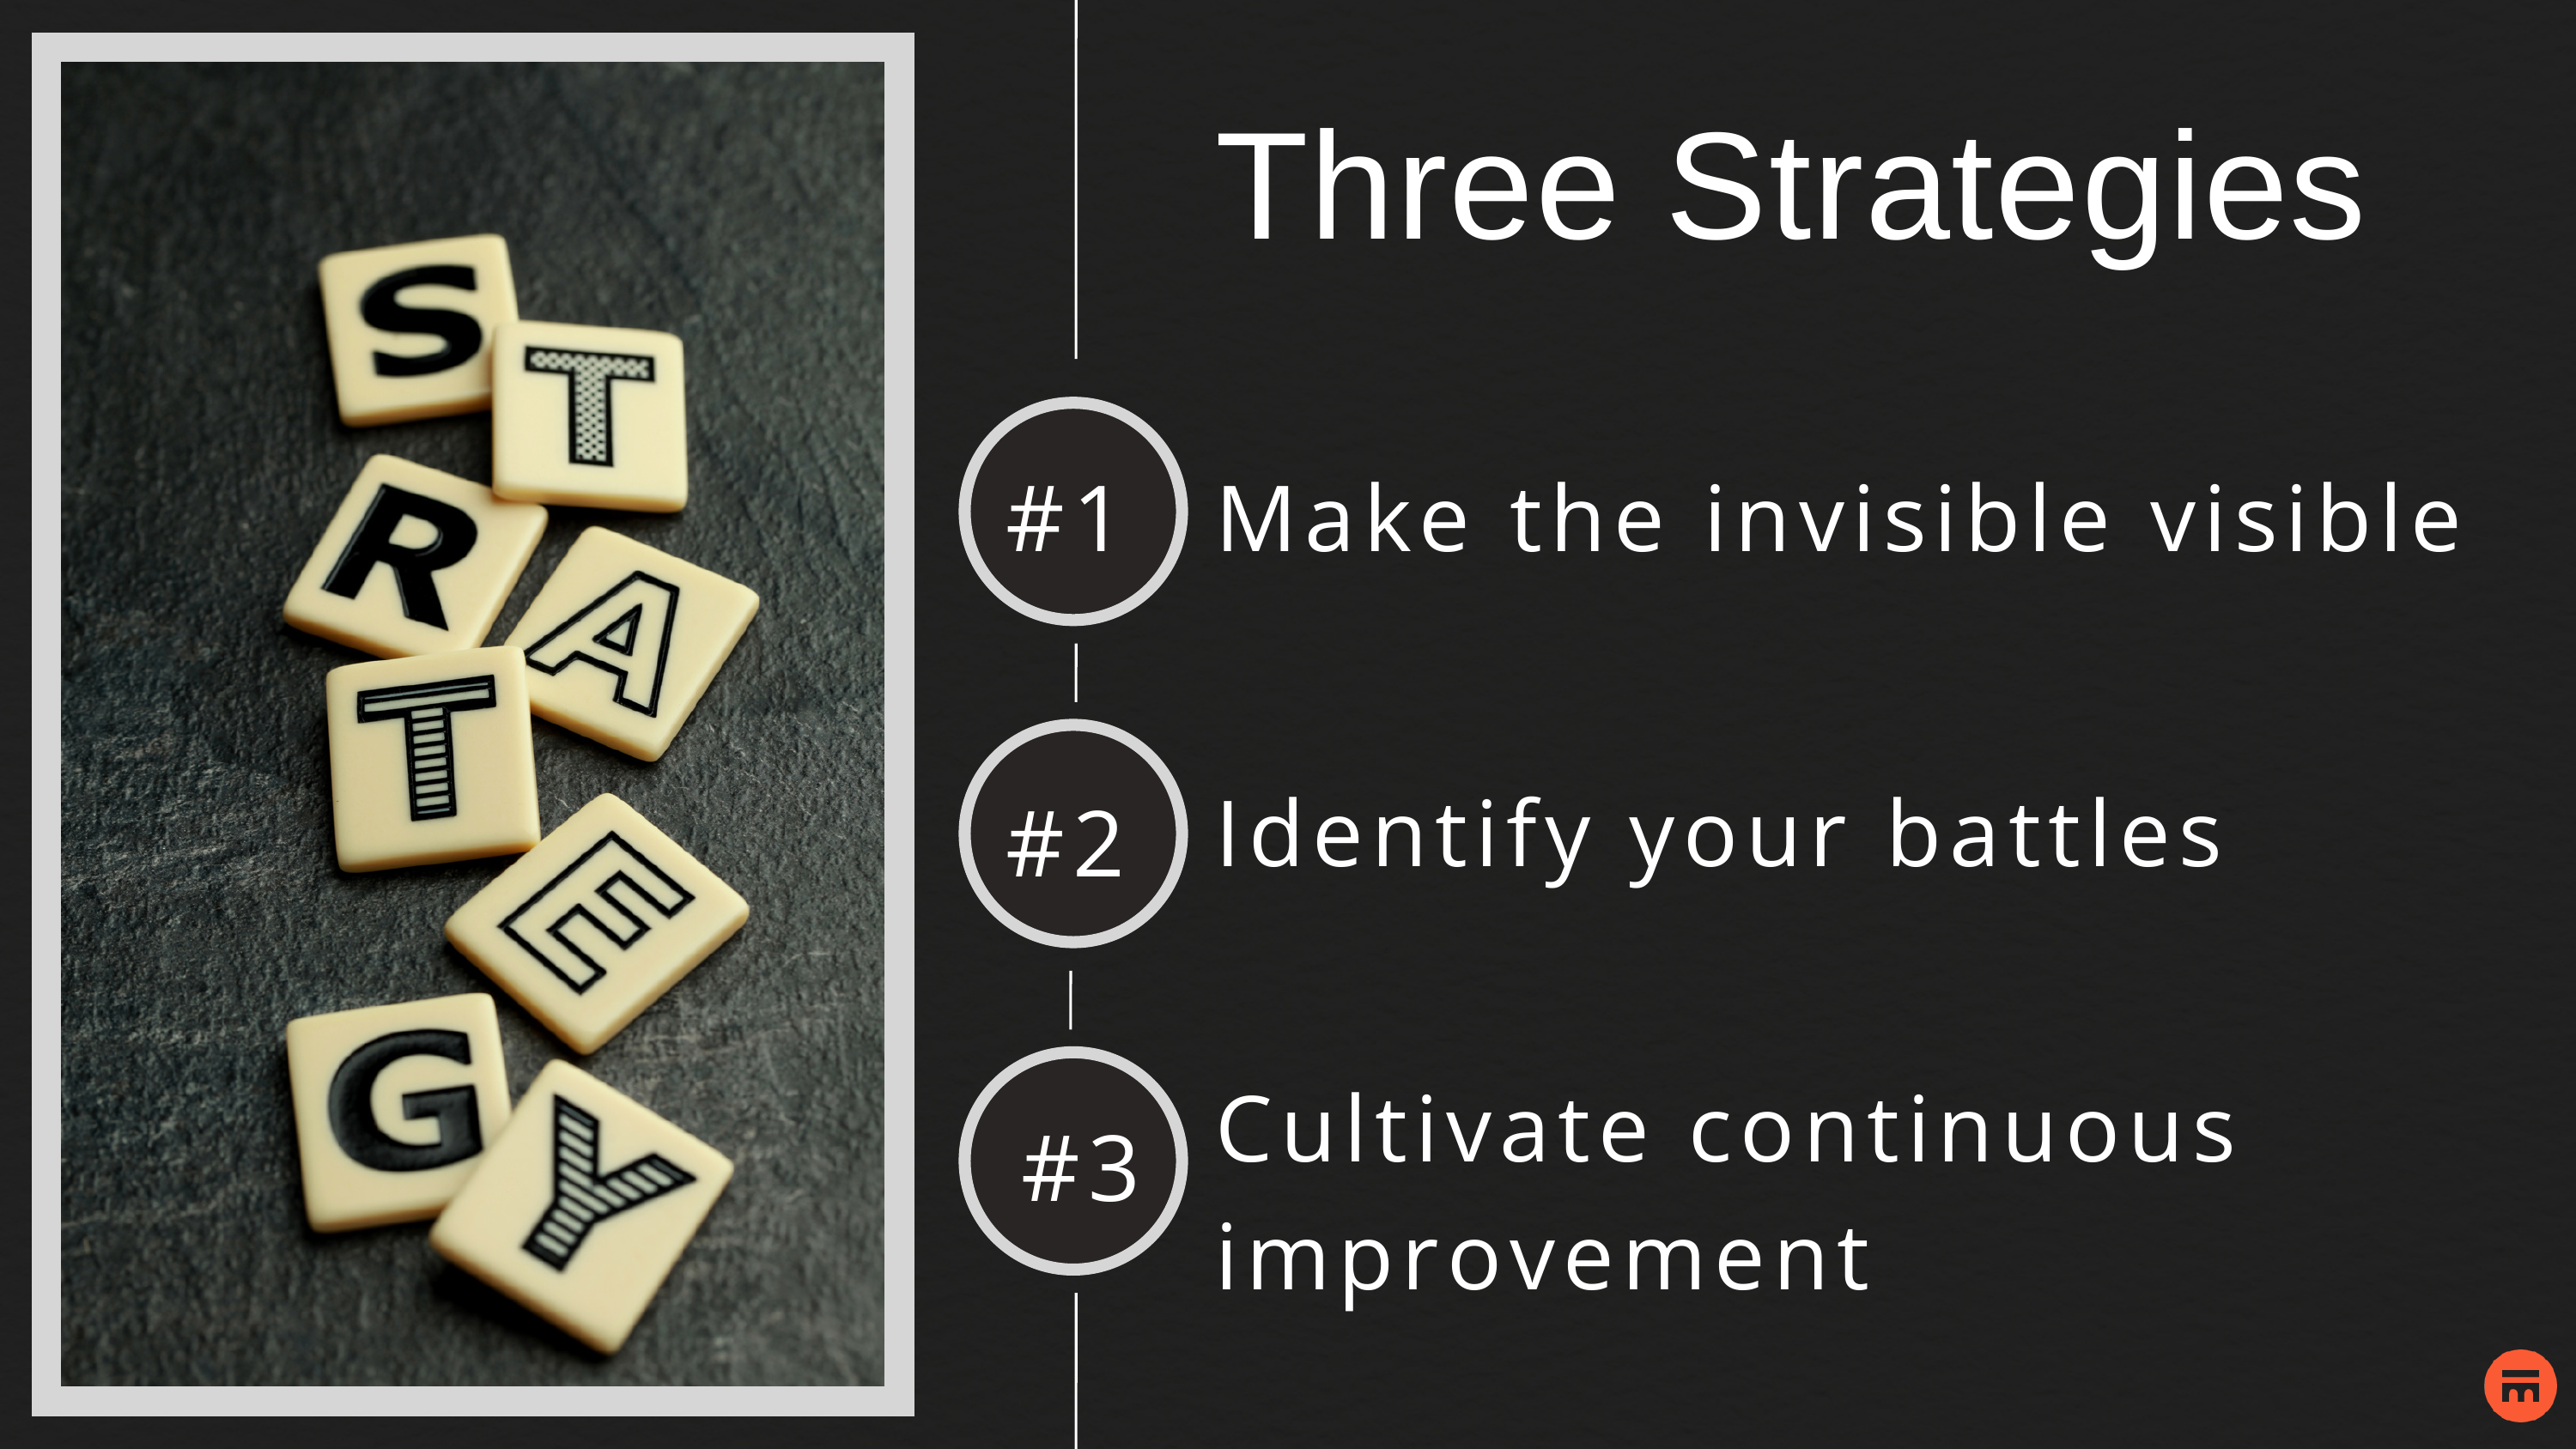

Three Strategies

#1
Make the invisible visible

#2
Identify your battles

#3
Cultivate continuous improvement